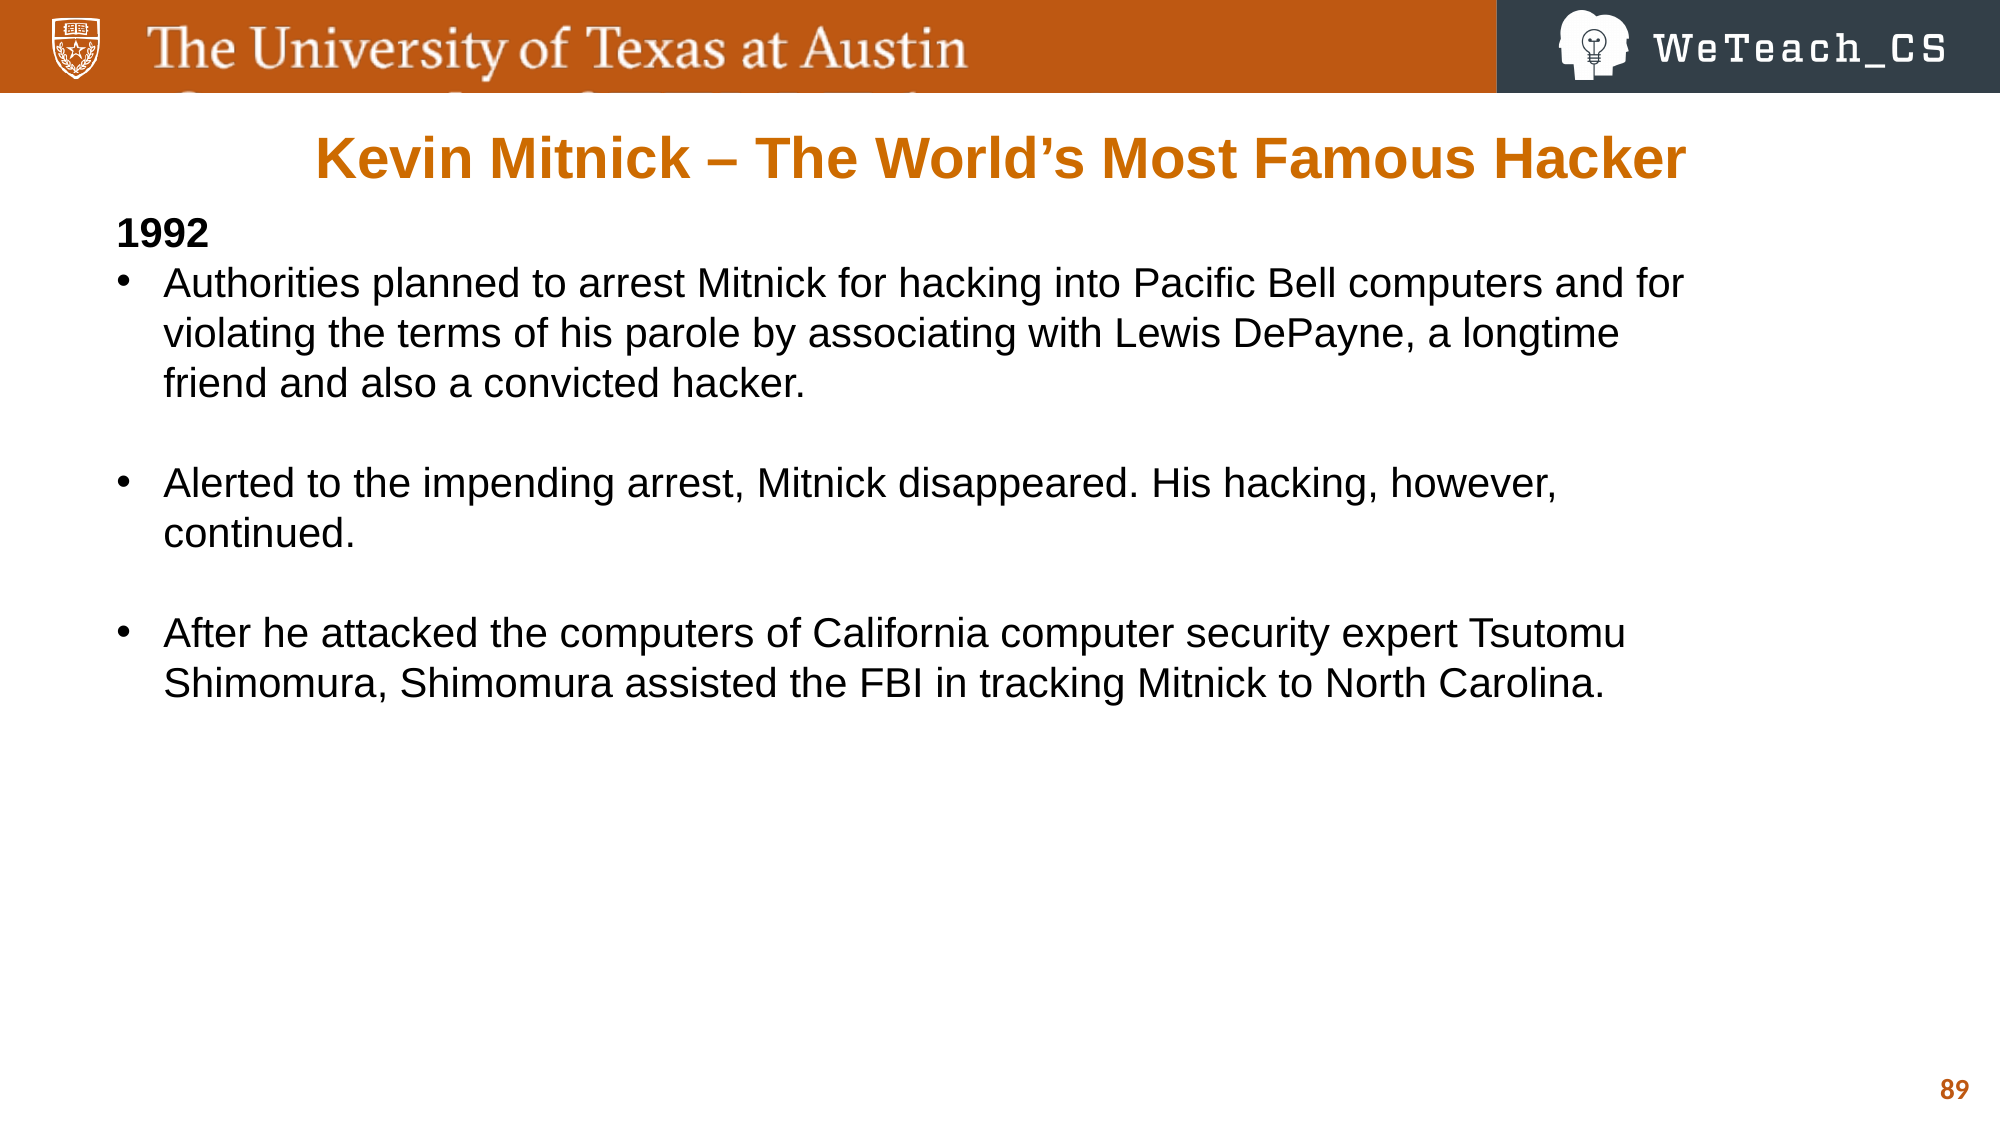

Kevin Mitnick – The World’s Most Famous Hacker
1992
Authorities planned to arrest Mitnick for hacking into Pacific Bell computers and for violating the terms of his parole by associating with Lewis DePayne, a longtime friend and also a convicted hacker.

Alerted to the impending arrest, Mitnick disappeared. His hacking, however, continued.

After he attacked the computers of California computer security expert Tsutomu Shimomura, Shimomura assisted the FBI in tracking Mitnick to North Carolina.